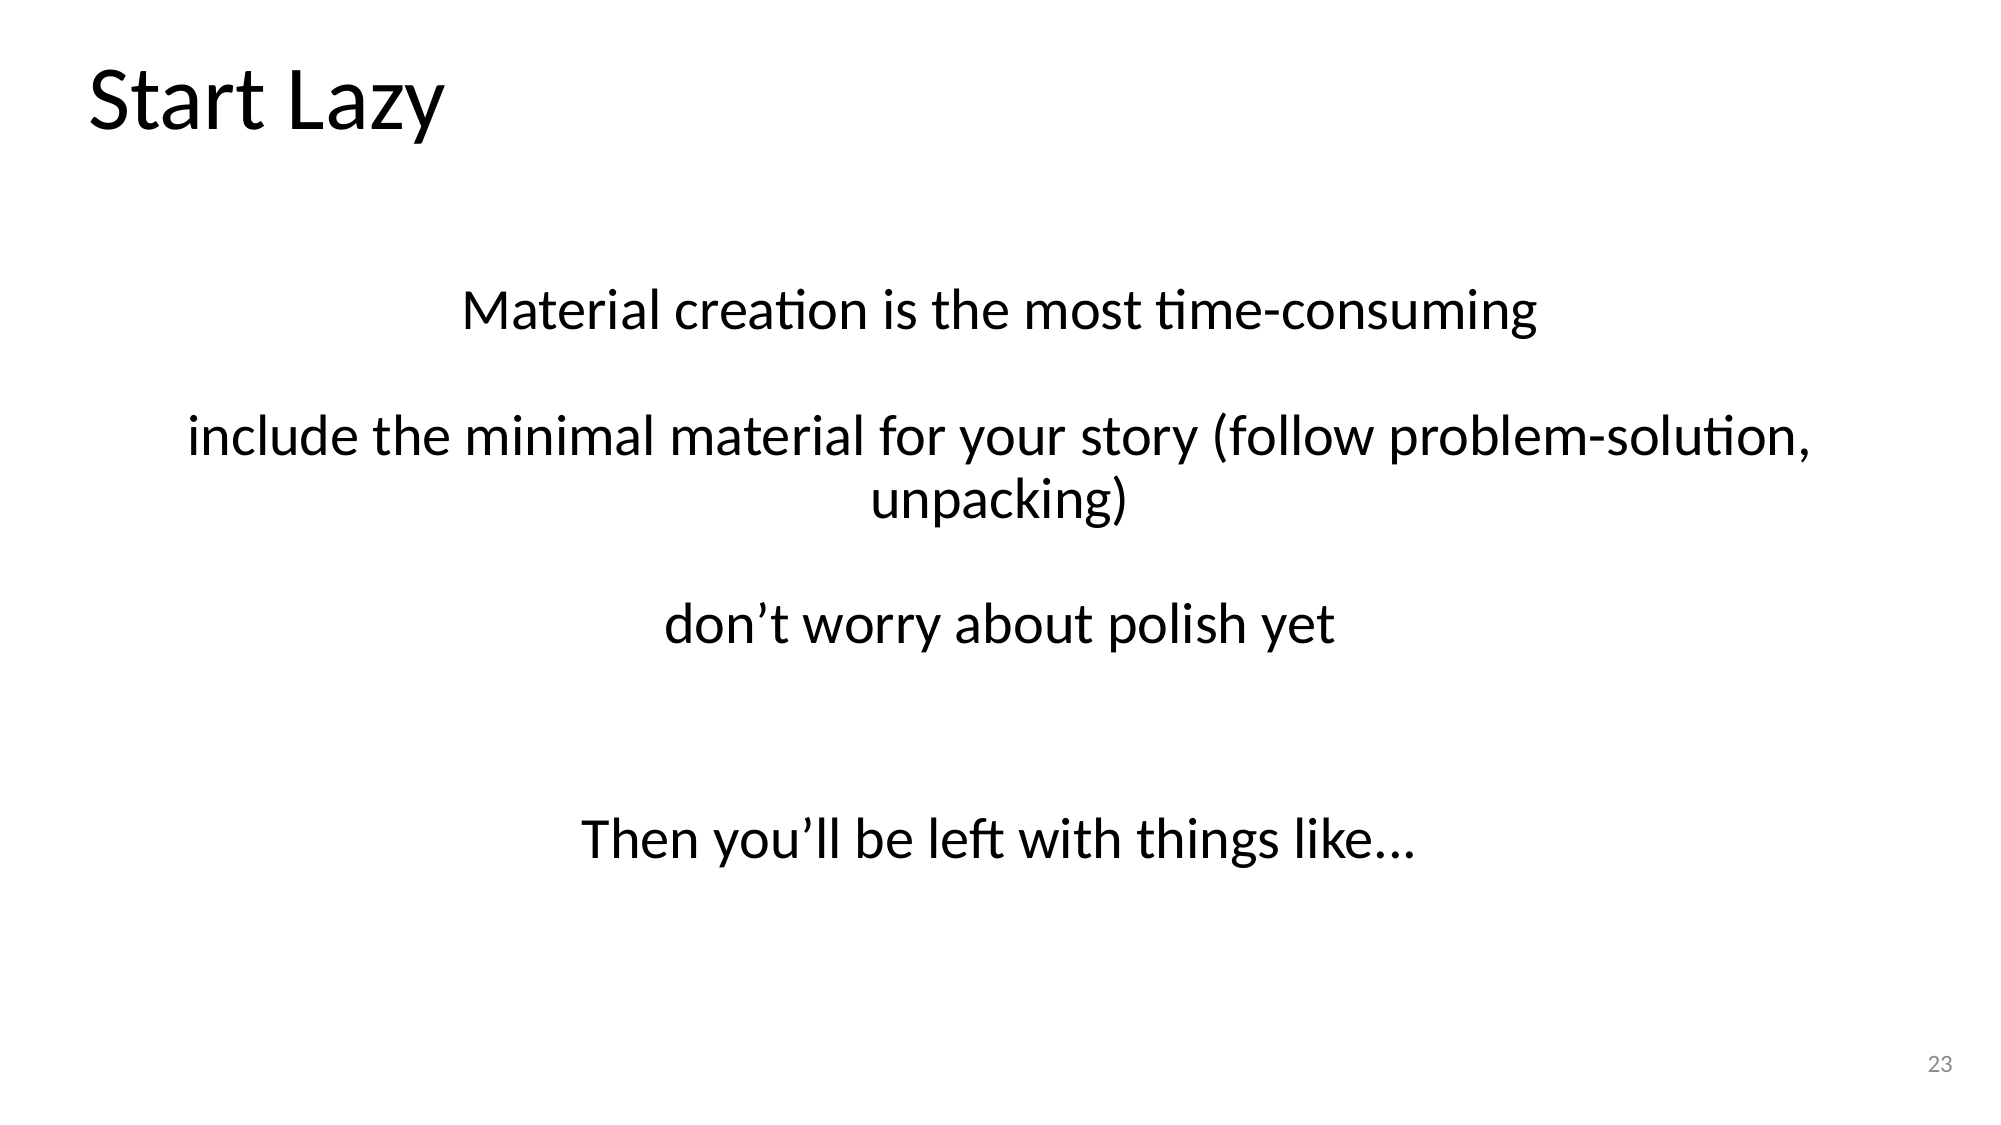

# Start Lazy
Material creation is the most time-consuming
include the minimal material for your story (follow problem-solution, unpacking)
don’t worry about polish yet

Then you’ll be left with things like...

23